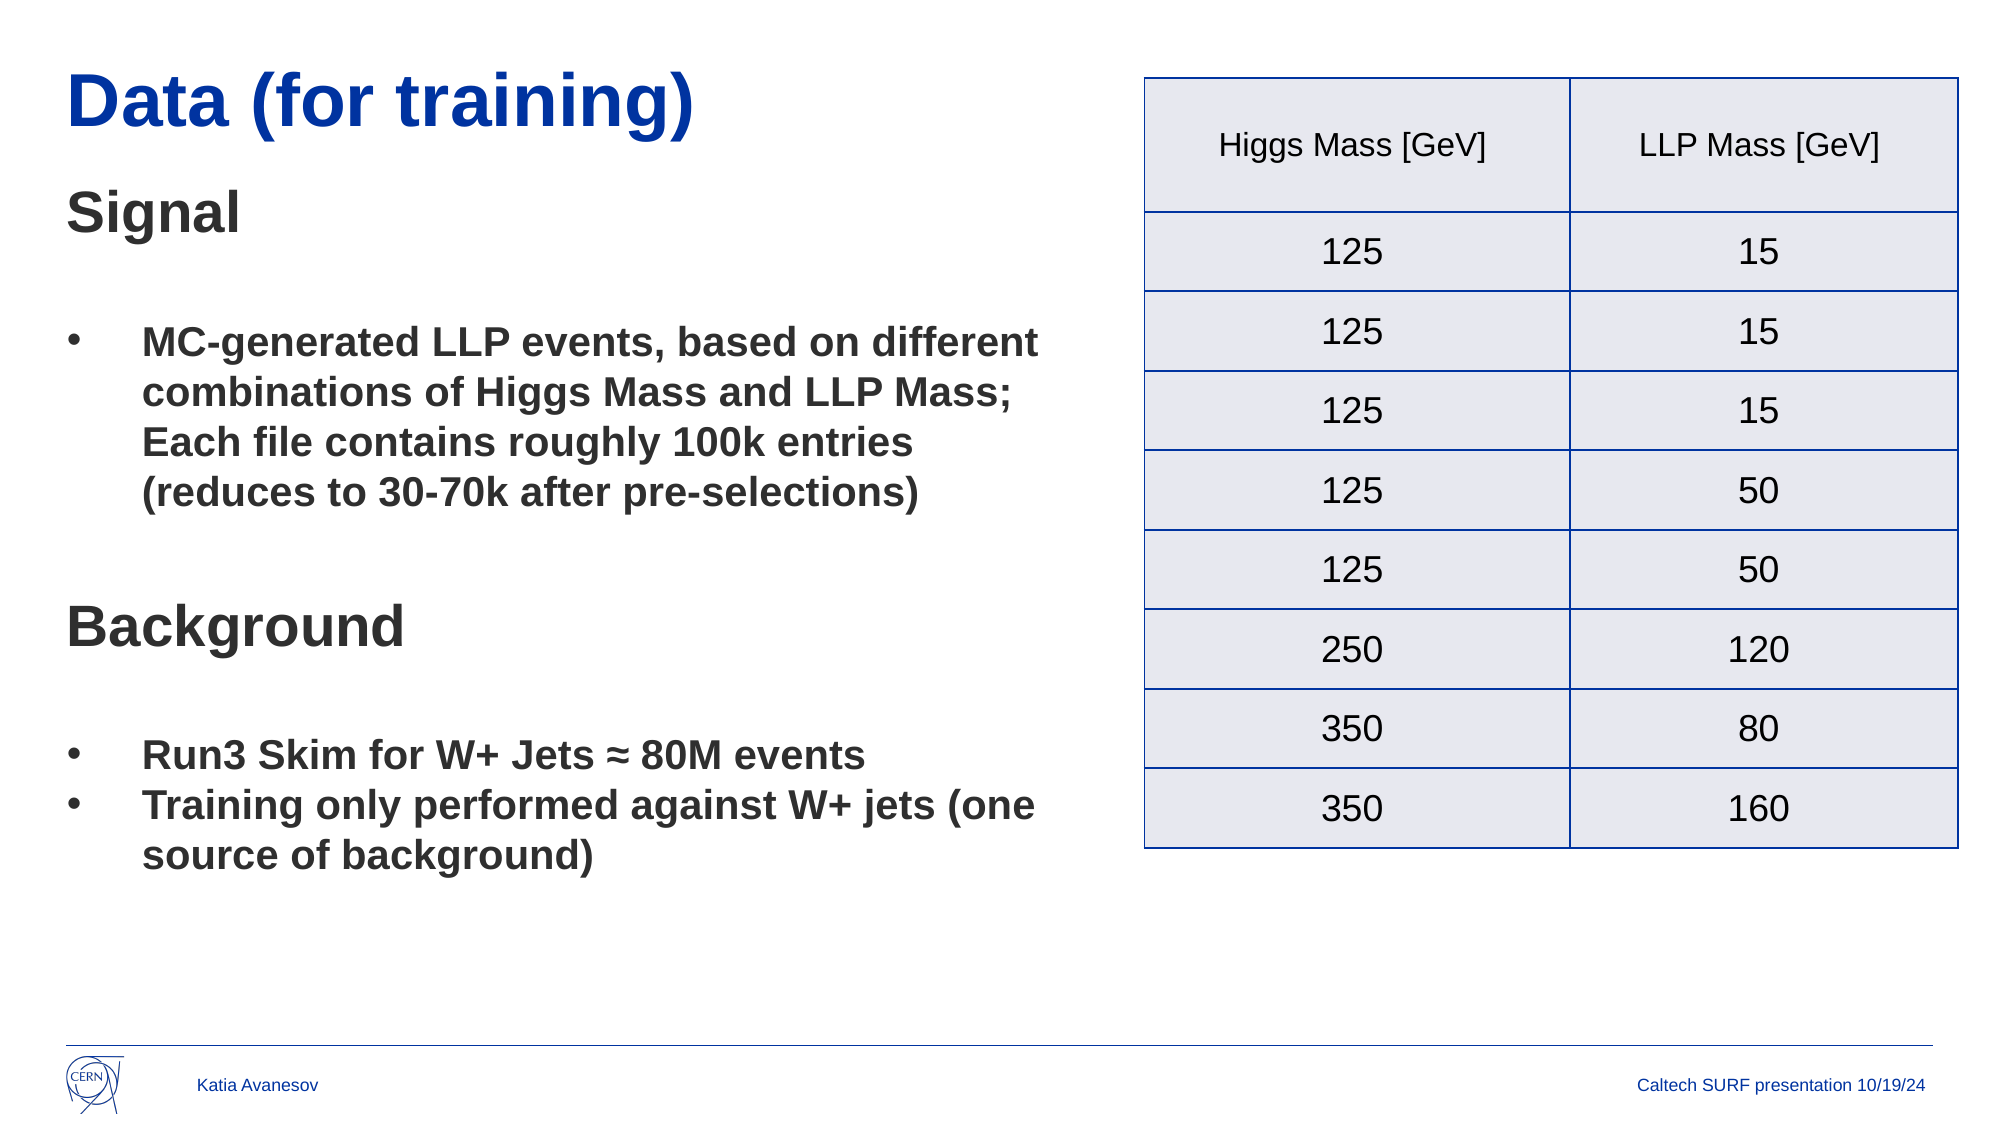

# Data (for training)
| Higgs Mass [GeV] | LLP Mass [GeV] |
| --- | --- |
| 125 | 15 |
| 125 | 15 |
| 125 | 15 |
| 125 | 50 |
| 125 | 50 |
| 250 | 120 |
| 350 | 80 |
| 350 | 160 |
Signal

MC-generated LLP events, based on different combinations of Higgs Mass and LLP Mass; Each file contains roughly 100k entries (reduces to 30-70k after pre-selections)
Background

Run3 Skim for W+ Jets ≈ 80M events
Training only performed against W+ jets (one source of background)
Katia Avanesov
Caltech SURF presentation 10/19/24